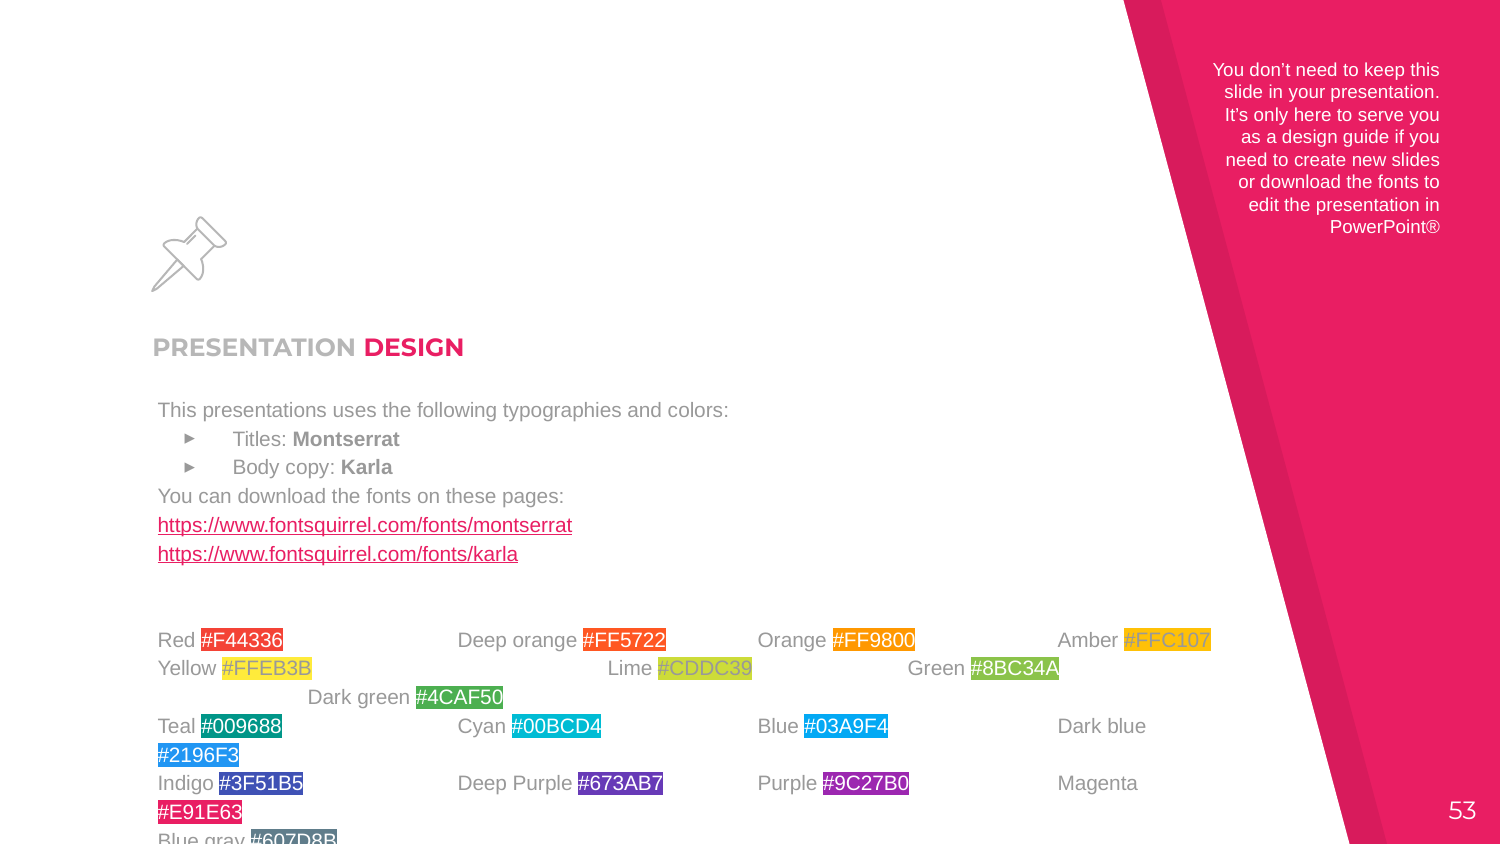

You don’t need to keep this slide in your presentation. It’s only here to serve you as a design guide if you need to create new slides or download the fonts to edit the presentation in PowerPoint®

# PRESENTATION DESIGN
This presentations uses the following typographies and colors:
Titles: Montserrat
Body copy: Karla
You can download the fonts on these pages:
https://www.fontsquirrel.com/fonts/montserrat
https://www.fontsquirrel.com/fonts/karla

Red #F44336		Deep orange #FF5722	Orange #FF9800	Amber #FFC107
Yellow #FFEB3B		Lime #CDDC39		Green #8BC34A		Dark green #4CAF50
Teal #009688		Cyan #00BCD4		Blue #03A9F4		Dark blue #2196F3
Indigo #3F51B5		Deep Purple #673AB7	Purple #9C27B0	Magenta #E91E63
Blue gray #607D8B
53